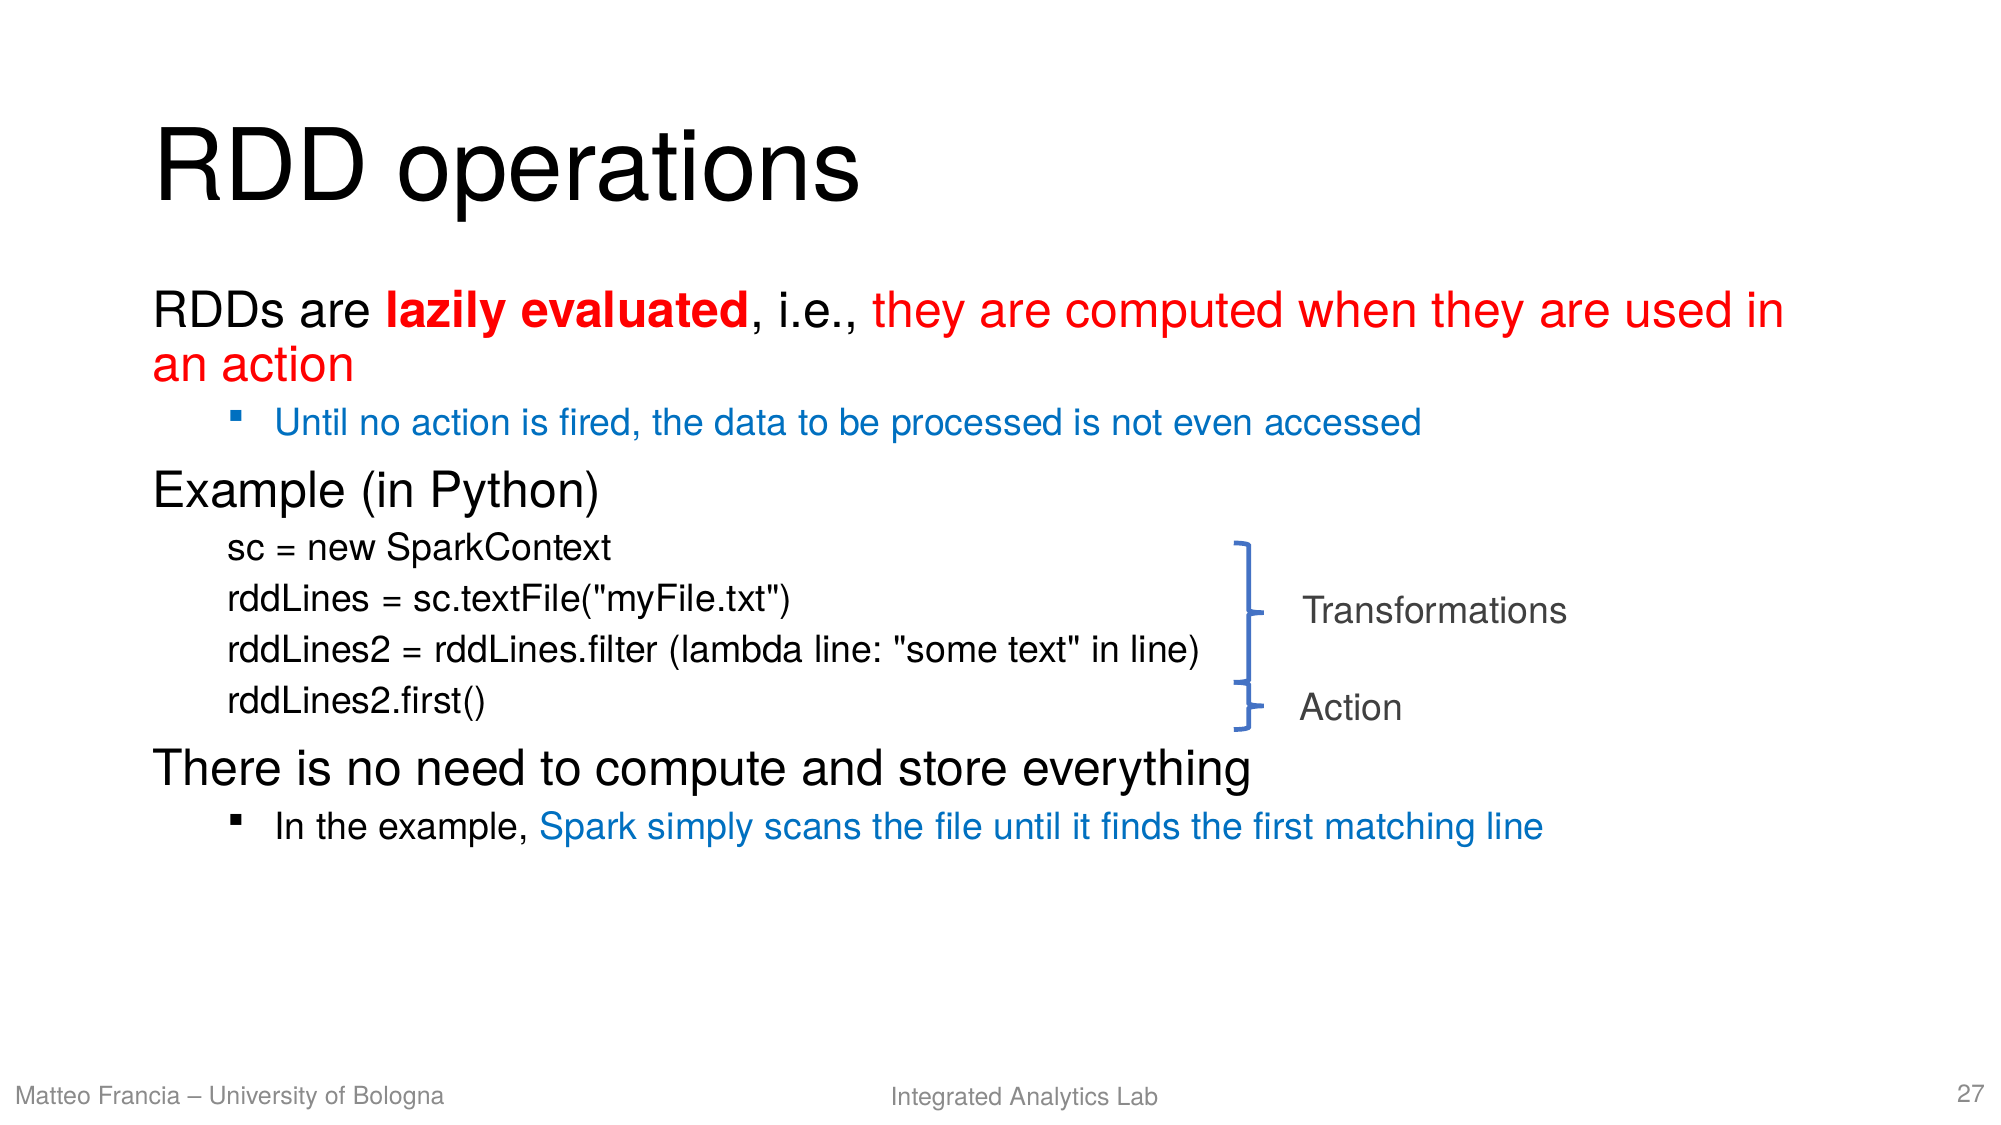

# RDD operations
RDDs are lazily evaluated, i.e., they are computed when they are used in an action
Until no action is fired, the data to be processed is not even accessed
Example (in Python)
sc = new SparkContext
rddLines = sc.textFile("myFile.txt")
rddLines2 = rddLines.filter (lambda line: "some text" in line)
rddLines2.first()
There is no need to compute and store everything
In the example, Spark simply scans the file until it finds the first matching line

Transformations
Action

27
Matteo Francia – University of Bologna